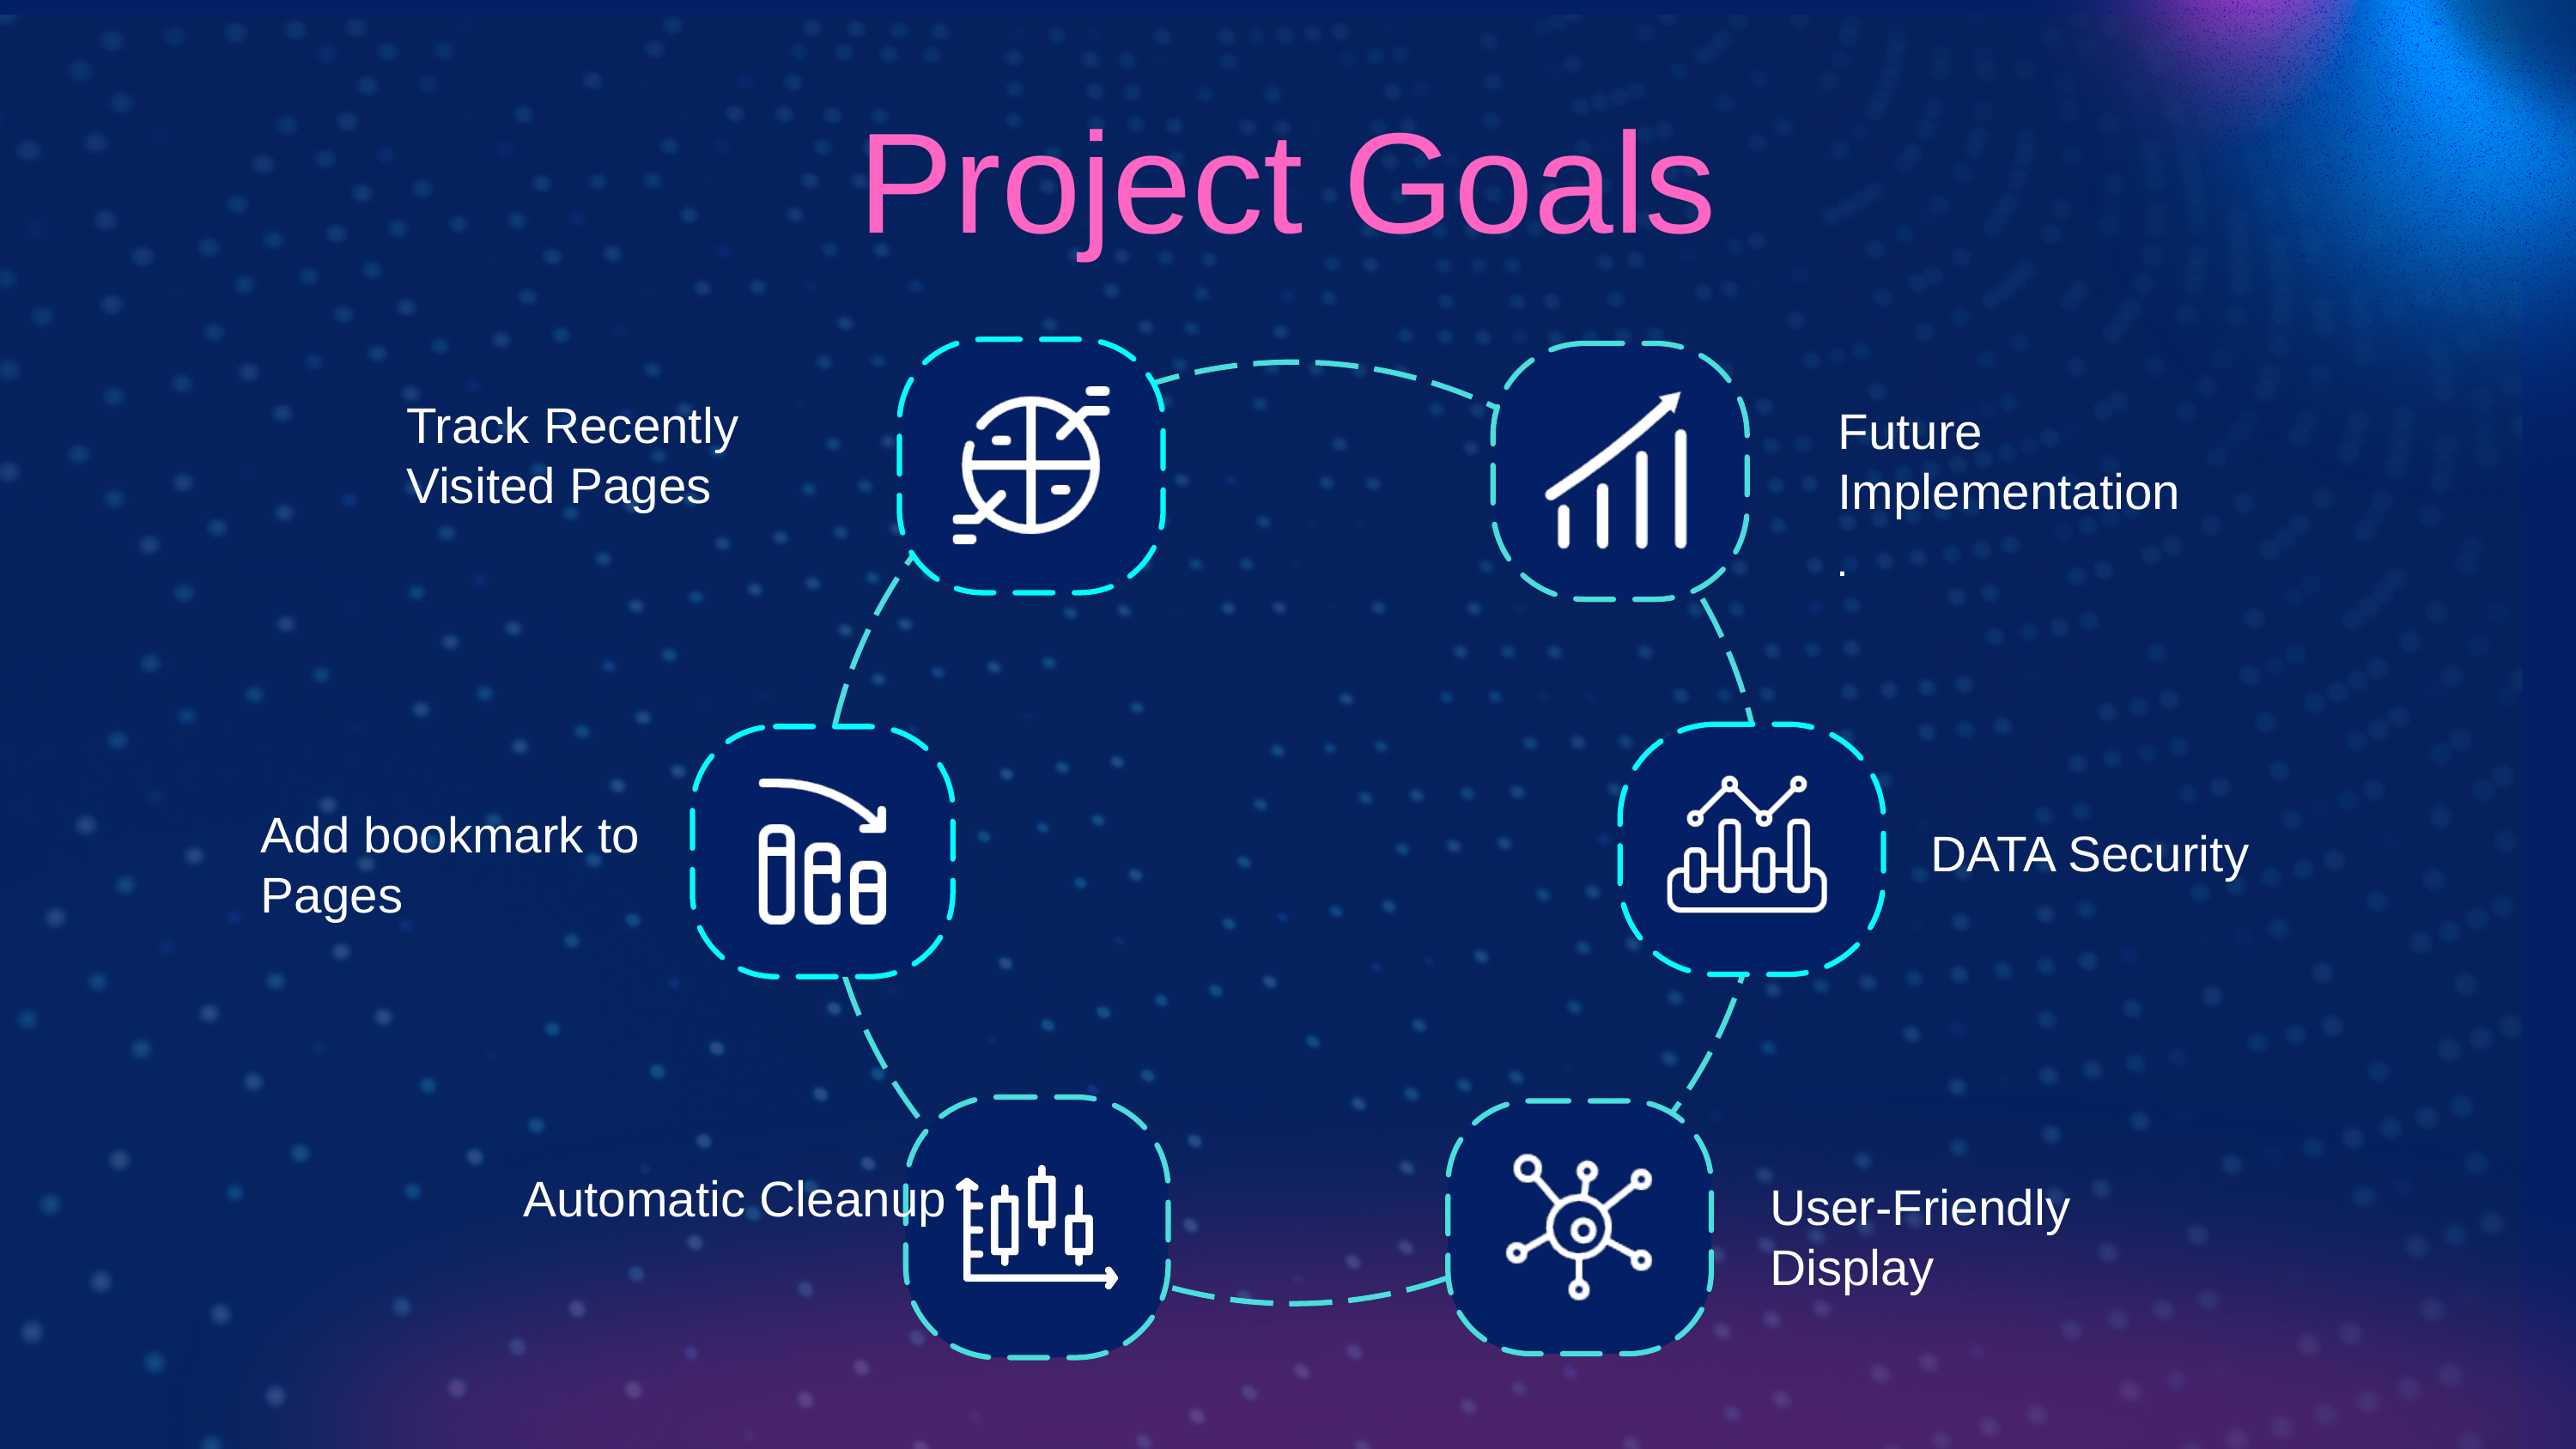

Project Goals

Track Recently Visited Pages

Future Implementation
.

Add bookmark to Pages

DATA Security

Automatic Cleanup

User-Friendly Display